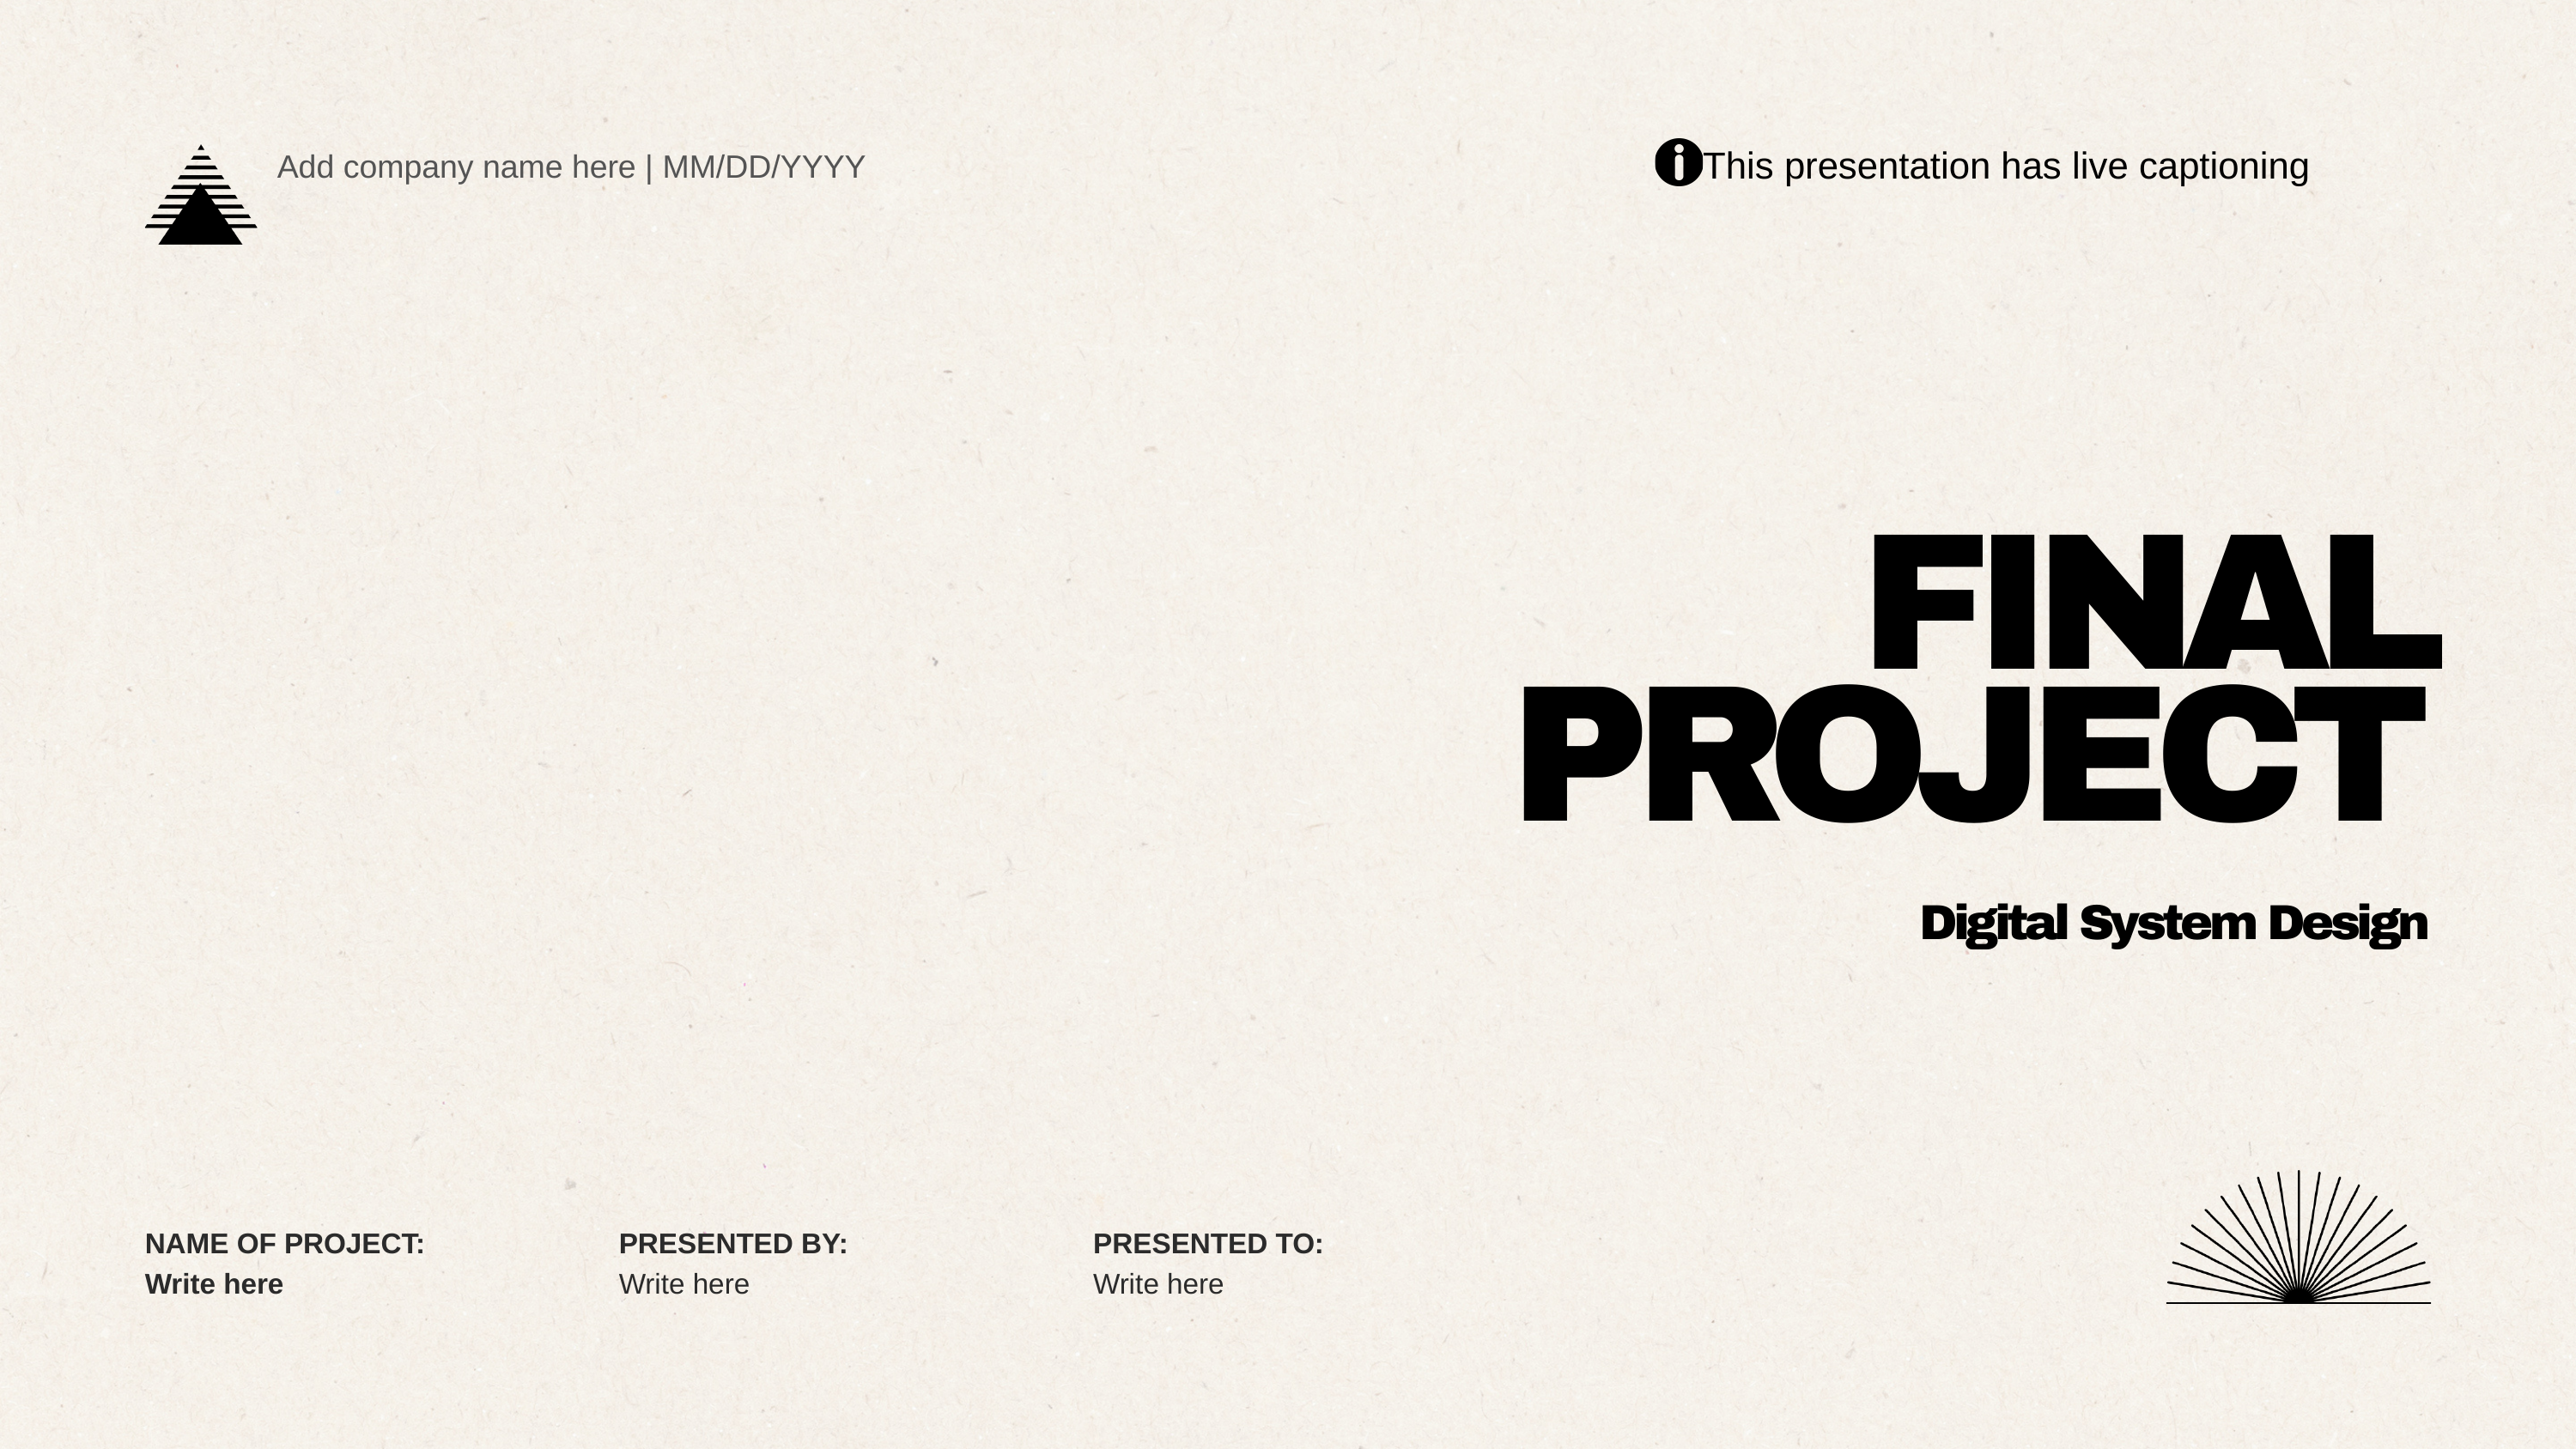

This presentation has live captioning

Add company name here | MM/DD/YYYY

FINAL PROJECT
Digital System Design

NAME OF PROJECT:
PRESENTED BY:
PRESENTED TO:
Write here
Write here
Write here